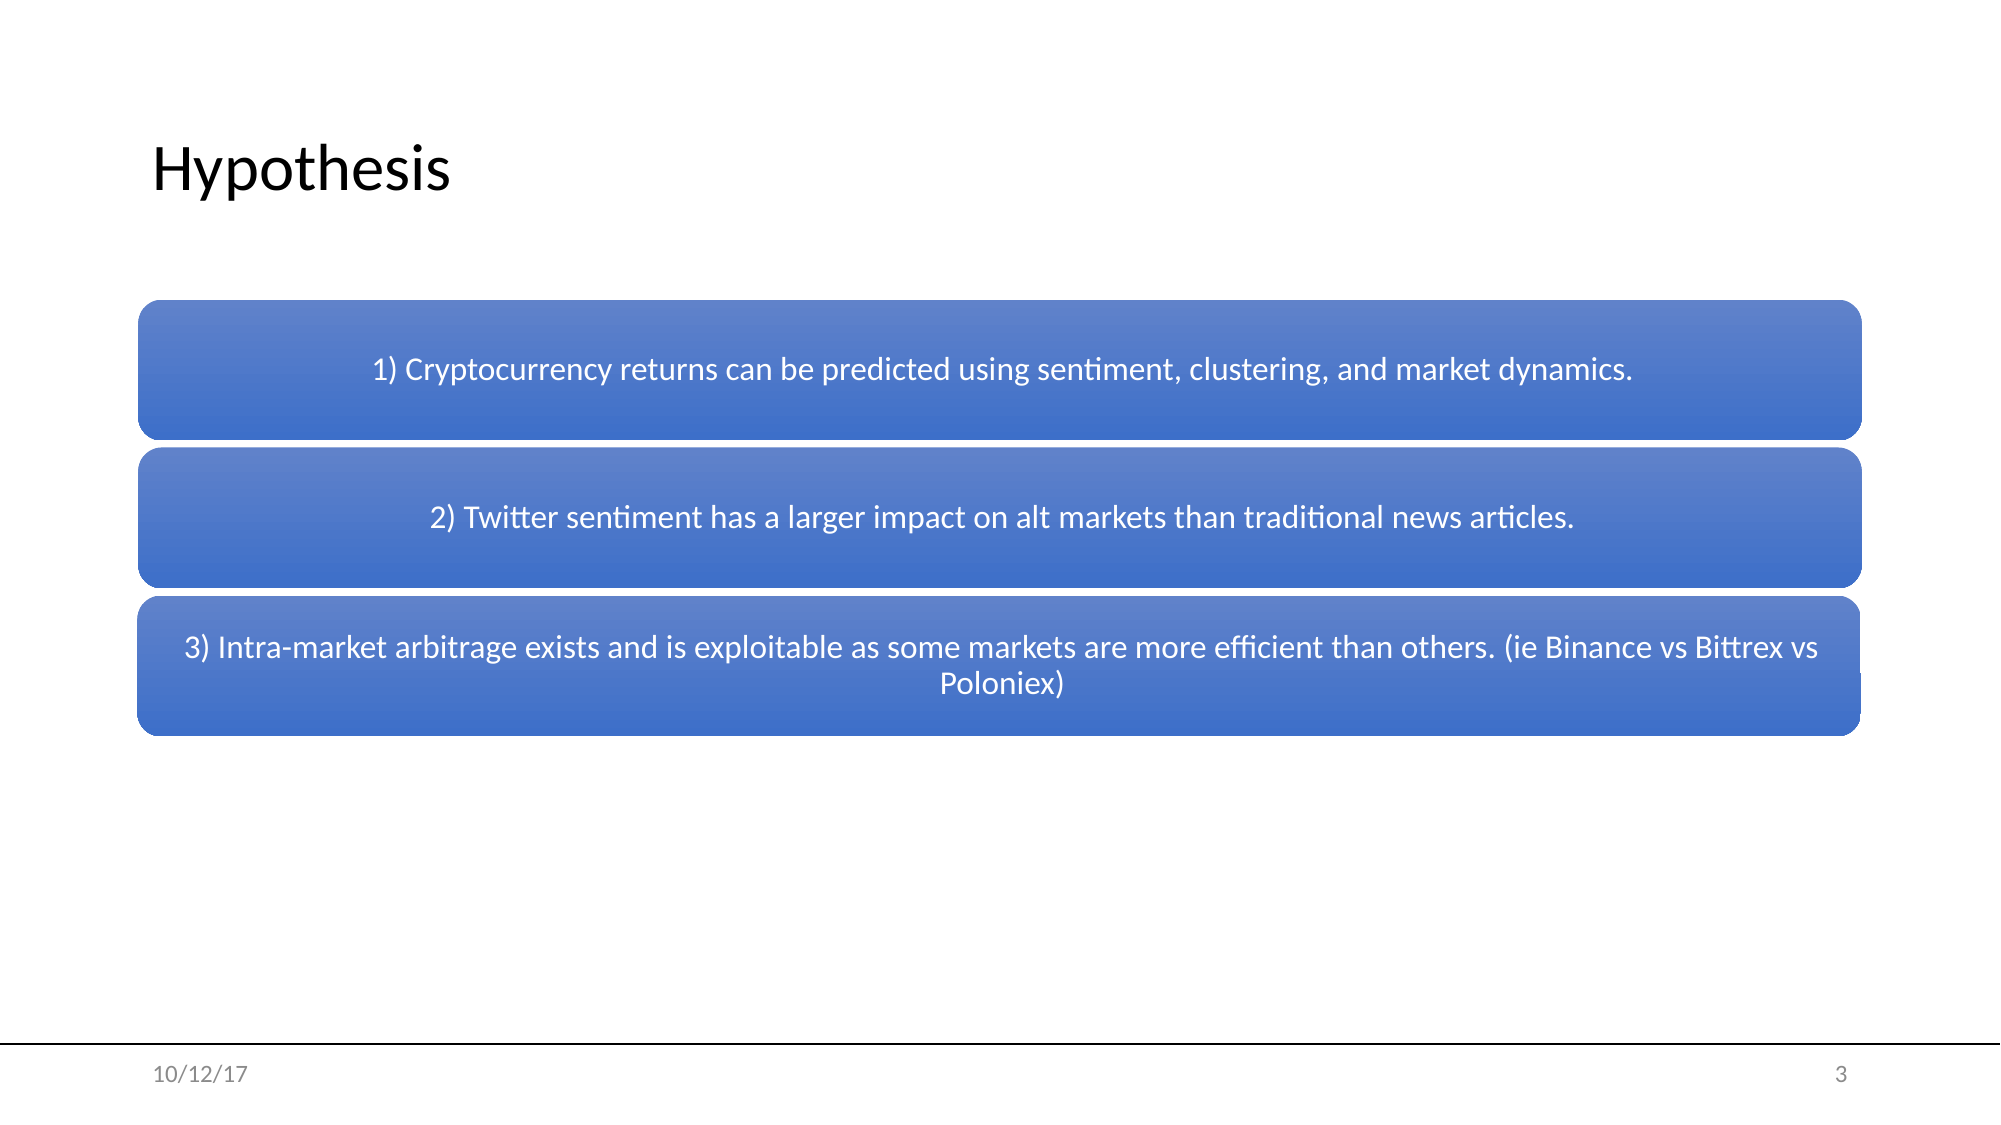

# Hypothesis
1) Cryptocurrency returns can be predicted using sentiment, clustering, and market dynamics.
2) Twitter sentiment has a larger impact on alt markets than traditional news articles.
3) Intra-market arbitrage exists and is exploitable as some markets are more efficient than others. (ie Binance vs Bittrex vs Poloniex)
10/12/17
3